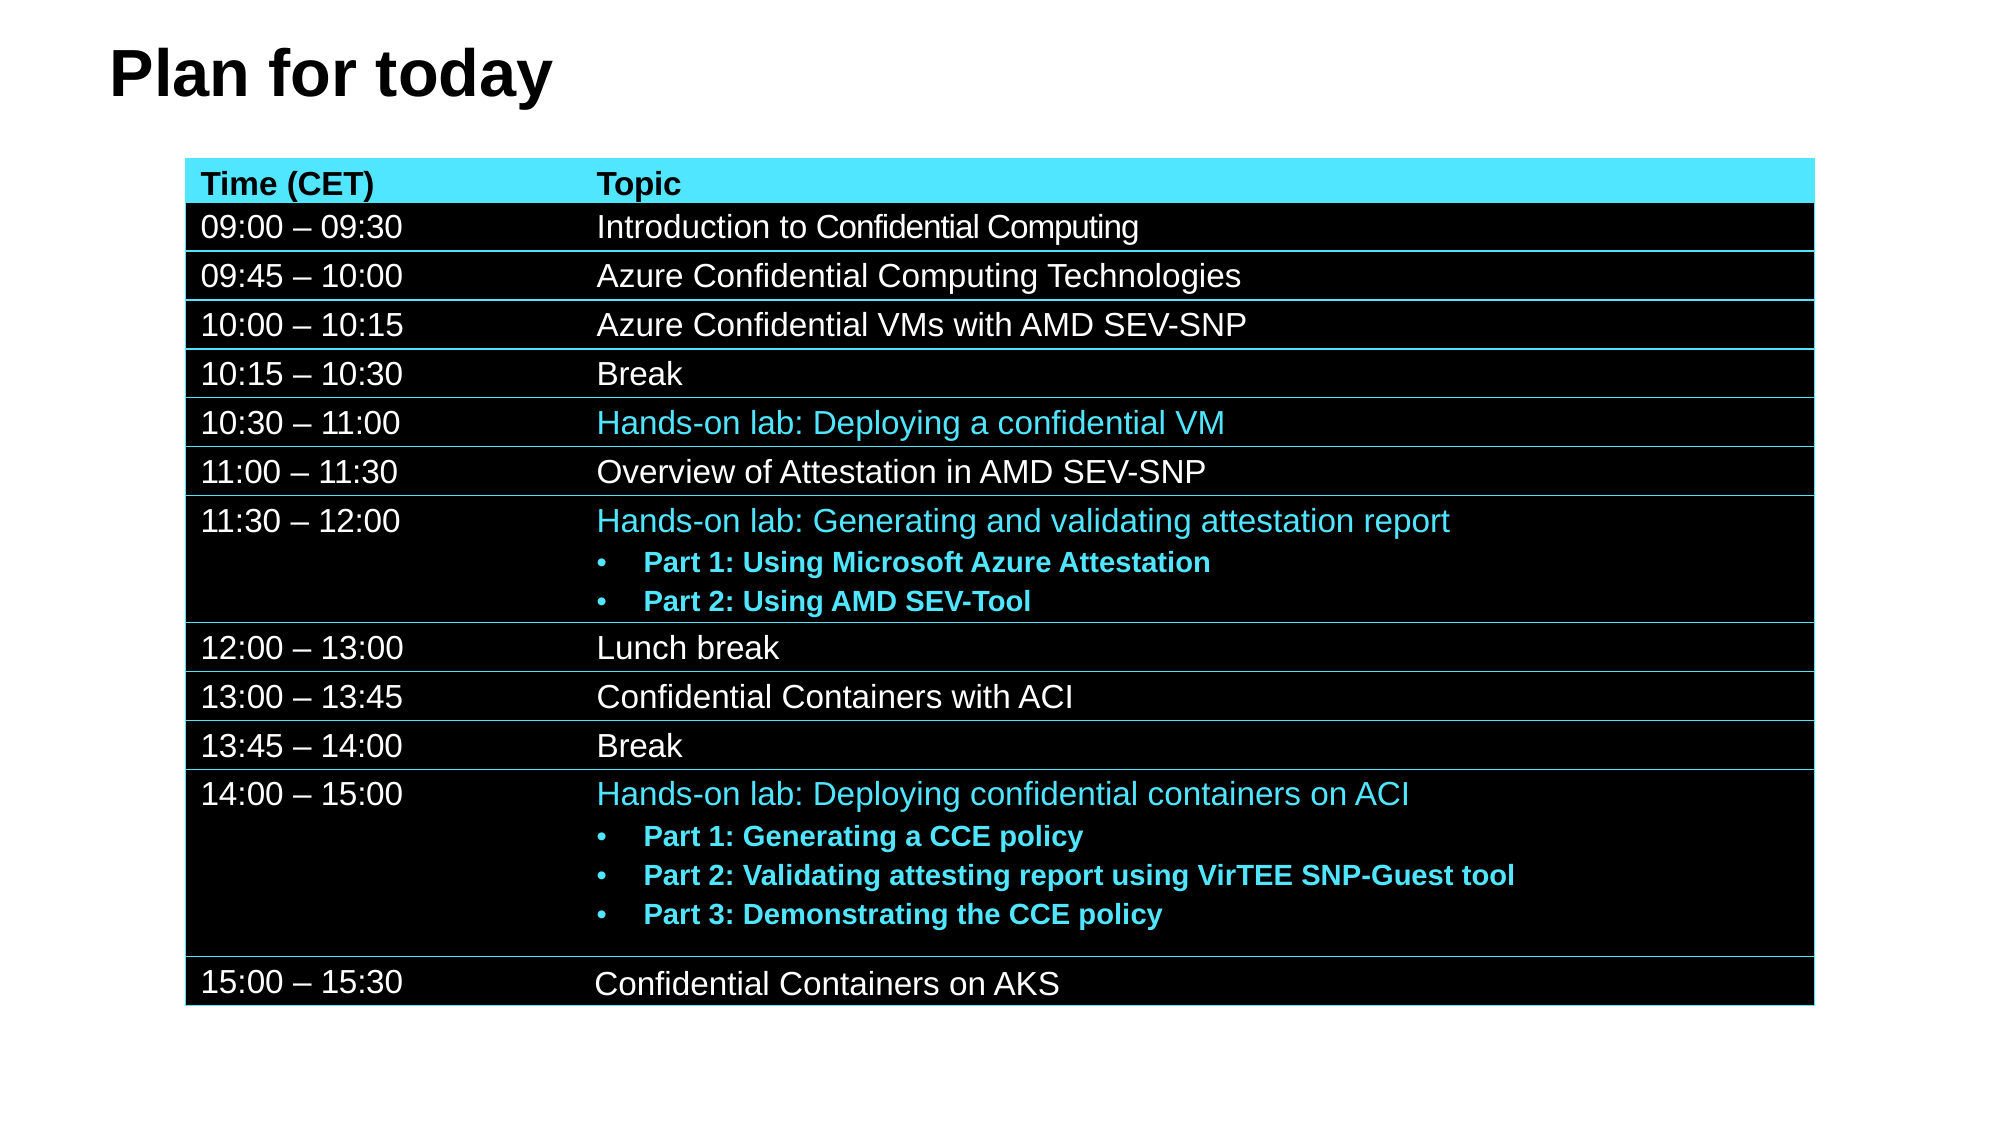

Plan for today
| Time (CET) | Topic |
| --- | --- |
| 09:00 – 09:30 | Introduction to Confidential Computing |
| 09:45 – 10:00 | Azure Confidential Computing Technologies |
| 10:00 – 10:15 | Azure Confidential VMs with AMD SEV-SNP |
| 10:15 – 10:30 | Break |
| 10:30 – 11:00 | Hands-on lab: Deploying a confidential VM |
| 11:00 – 11:30 | Overview of Attestation in AMD SEV-SNP |
| 11:30 – 12:00 | Hands-on lab: Generating and validating attestation report Part 1: Using Microsoft Azure Attestation Part 2: Using AMD SEV-Tool |
| 12:00 – 13:00 | Lunch break |
| 13:00 – 13:45 | Confidential Containers with ACI |
| 13:45 – 14:00 | Break |
| 14:00 – 15:00 | Hands-on lab: Deploying confidential containers on ACI Part 1: Generating a CCE policy Part 2: Validating attesting report using VirTEE SNP-Guest tool Part 3: Demonstrating the CCE policy |
| 15:00 – 15:30 | Confidential Containers on AKS |